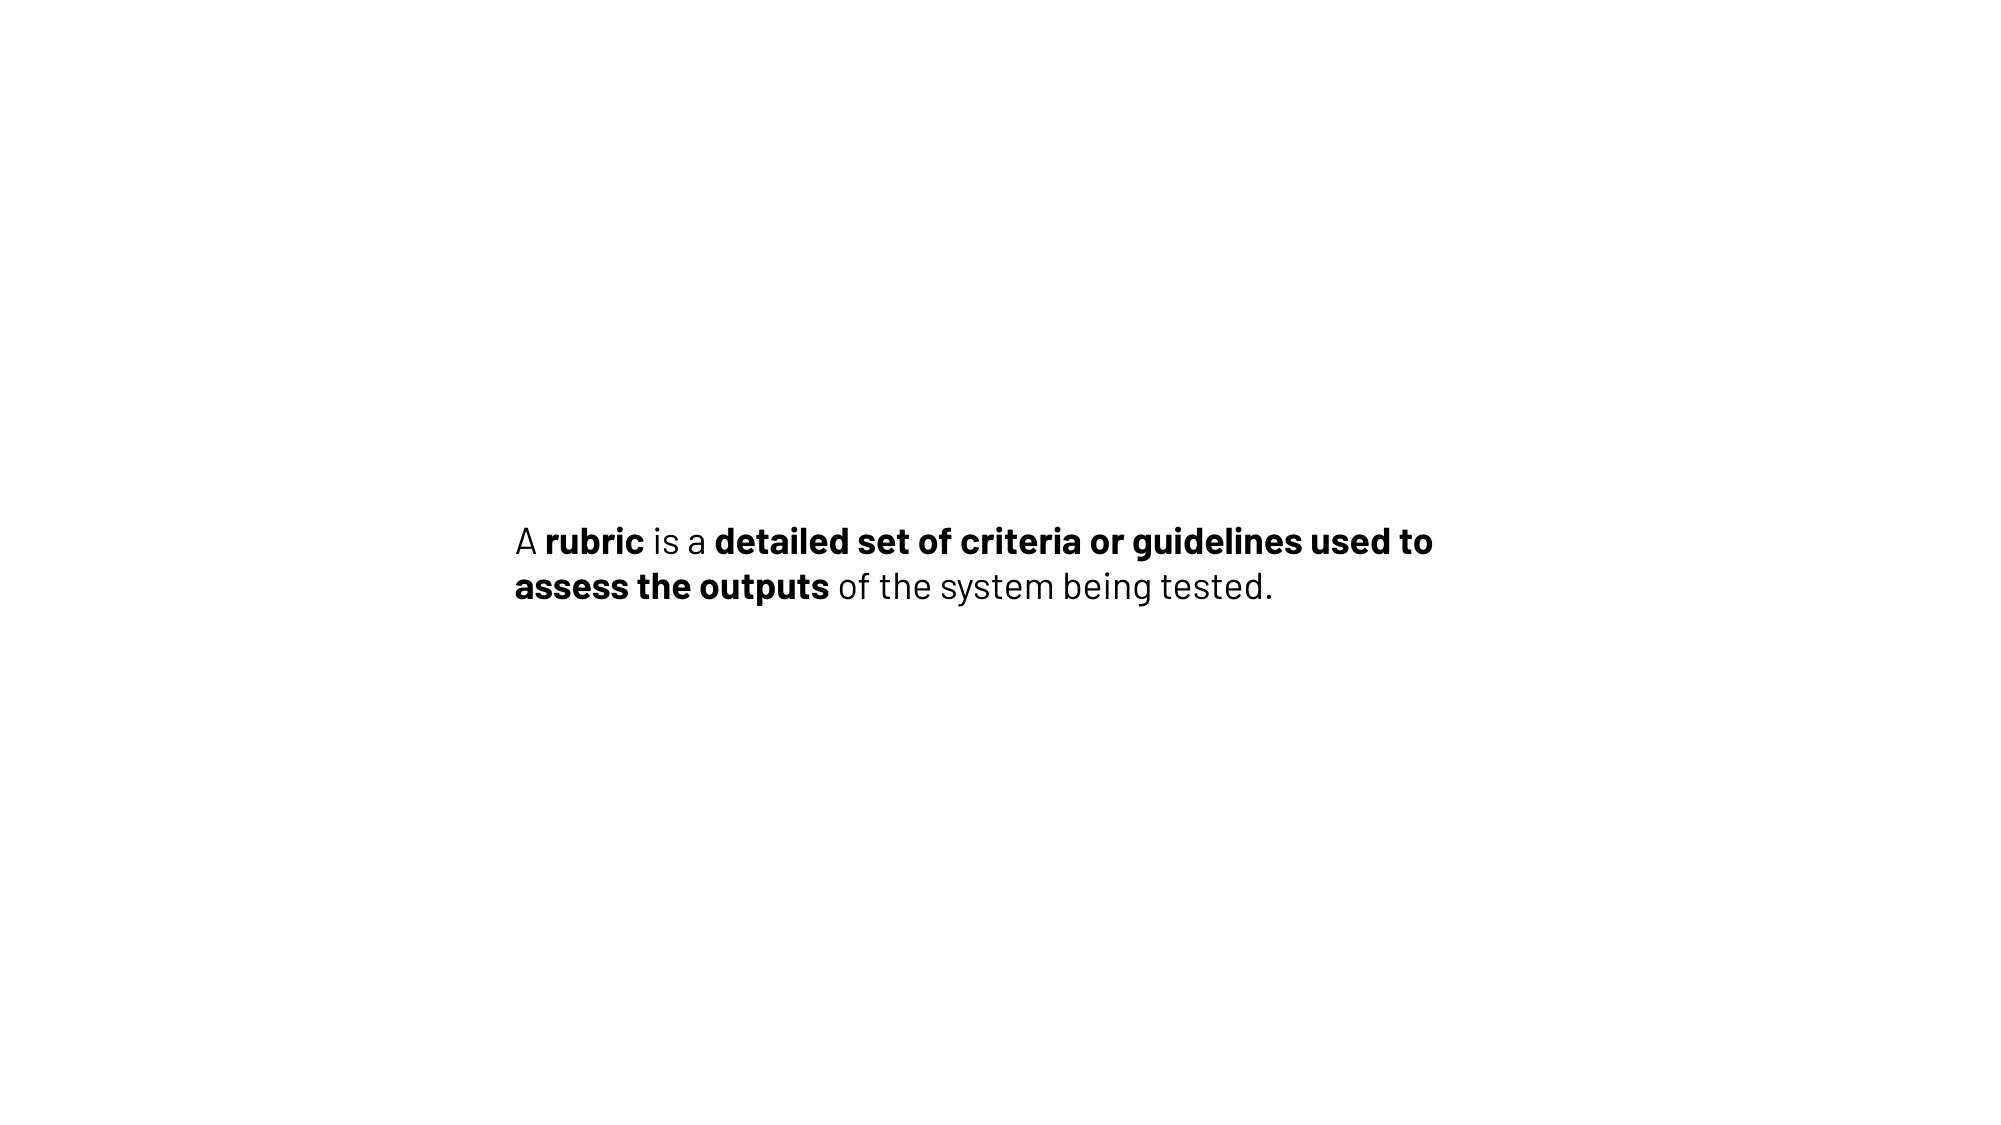

A rubric is a detailed set of criteria or guidelines used to assess the outputs of the system being tested.